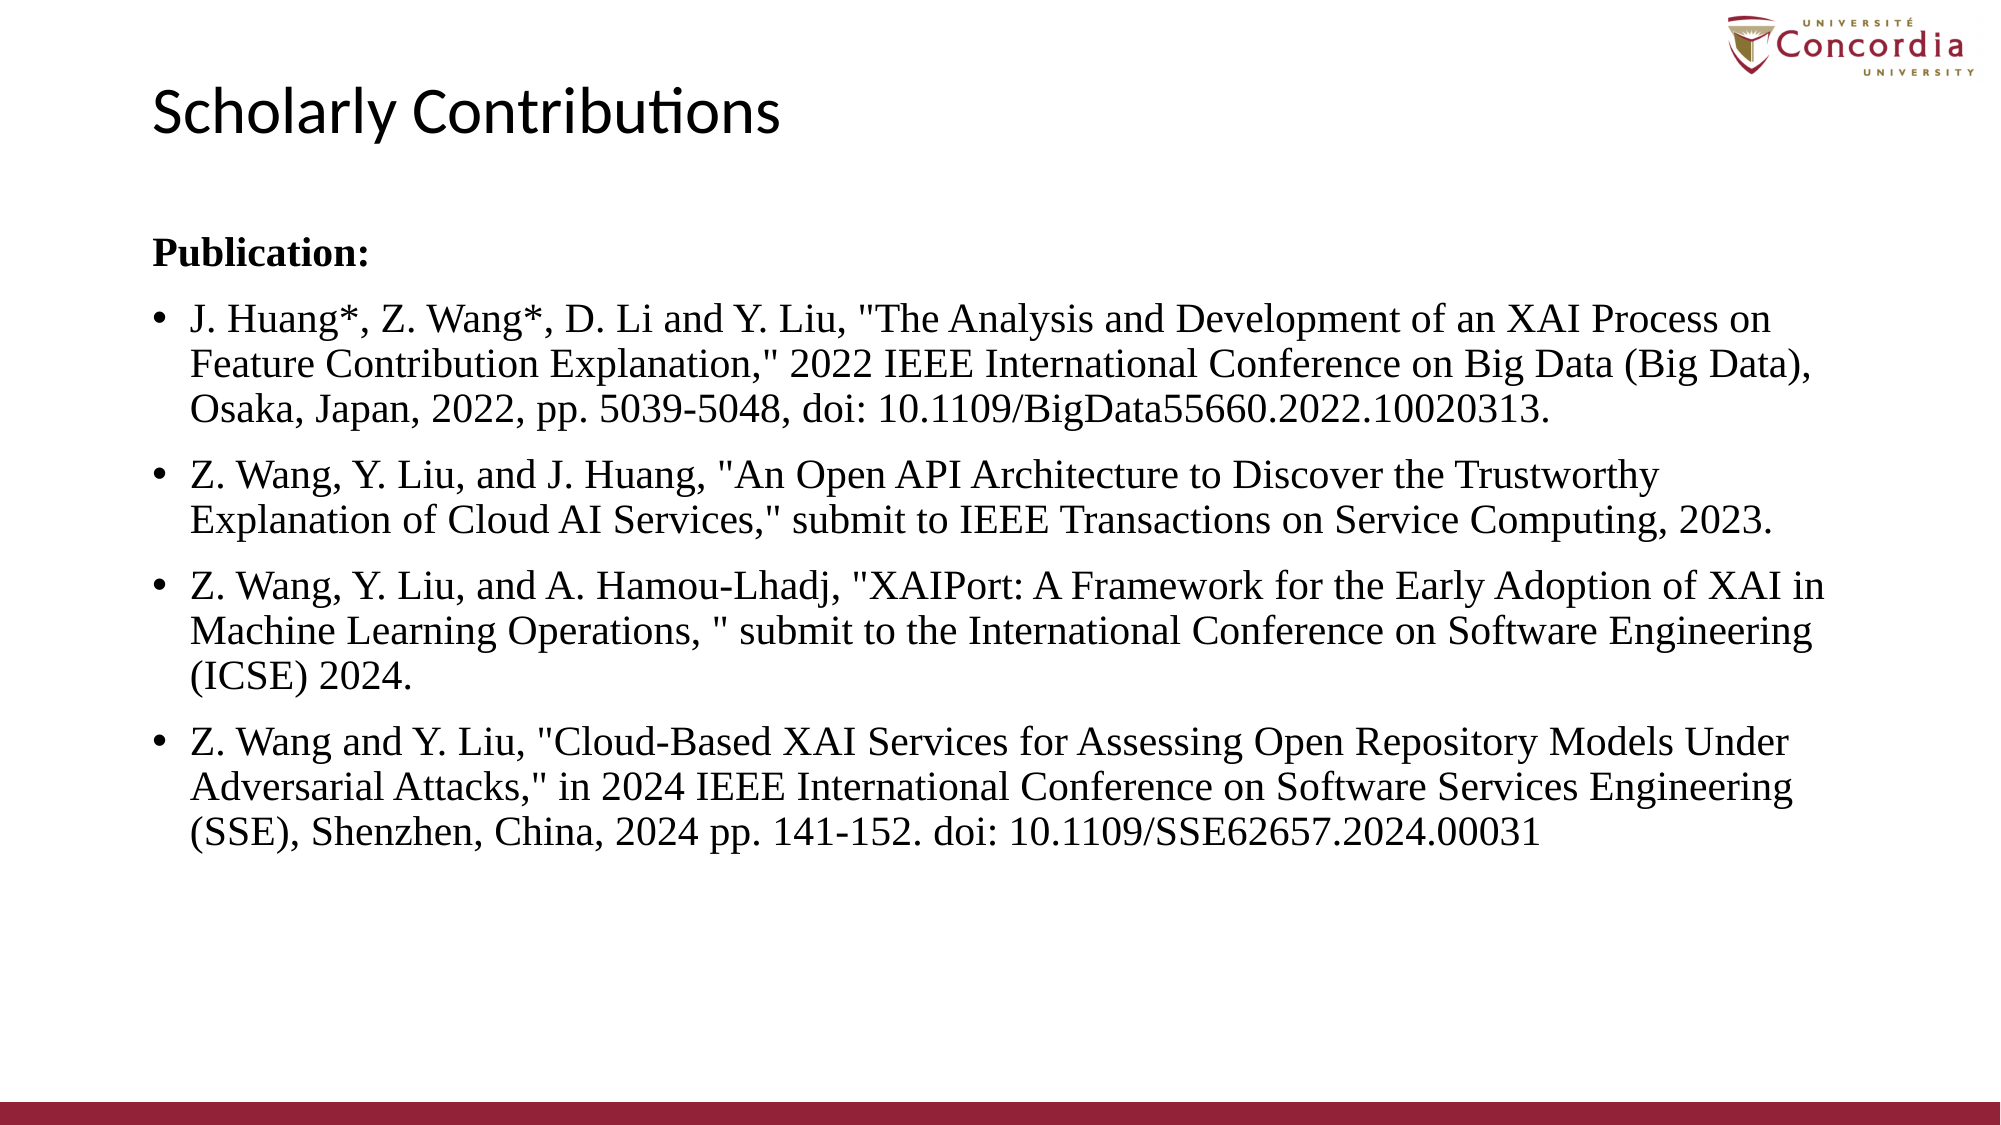

# Scholarly Contributions
Publication:
J. Huang*, Z. Wang*, D. Li and Y. Liu, "The Analysis and Development of an XAI Process on Feature Contribution Explanation," 2022 IEEE International Conference on Big Data (Big Data), Osaka, Japan, 2022, pp. 5039-5048, doi: 10.1109/BigData55660.2022.10020313.
Z. Wang, Y. Liu, and J. Huang, "An Open API Architecture to Discover the Trustworthy Explanation of Cloud AI Services," submit to IEEE Transactions on Service Computing, 2023.
Z. Wang, Y. Liu, and A. Hamou-Lhadj, "XAIPort: A Framework for the Early Adoption of XAI in Machine Learning Operations, " submit to the International Conference on Software Engineering (ICSE) 2024.
Z. Wang and Y. Liu, "Cloud-Based XAI Services for Assessing Open Repository Models Under Adversarial Attacks," in 2024 IEEE International Conference on Software Services Engineering (SSE), Shenzhen, China, 2024 pp. 141-152. doi: 10.1109/SSE62657.2024.00031

35